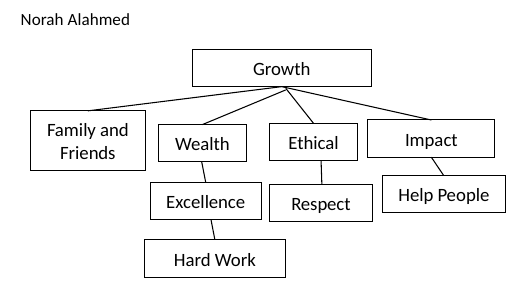

# Norah Alahmed
Growth
Family and Friends
Impact
Ethical
Wealth
|  |
| --- |
Help People
Excellence
Respect
Hard Work